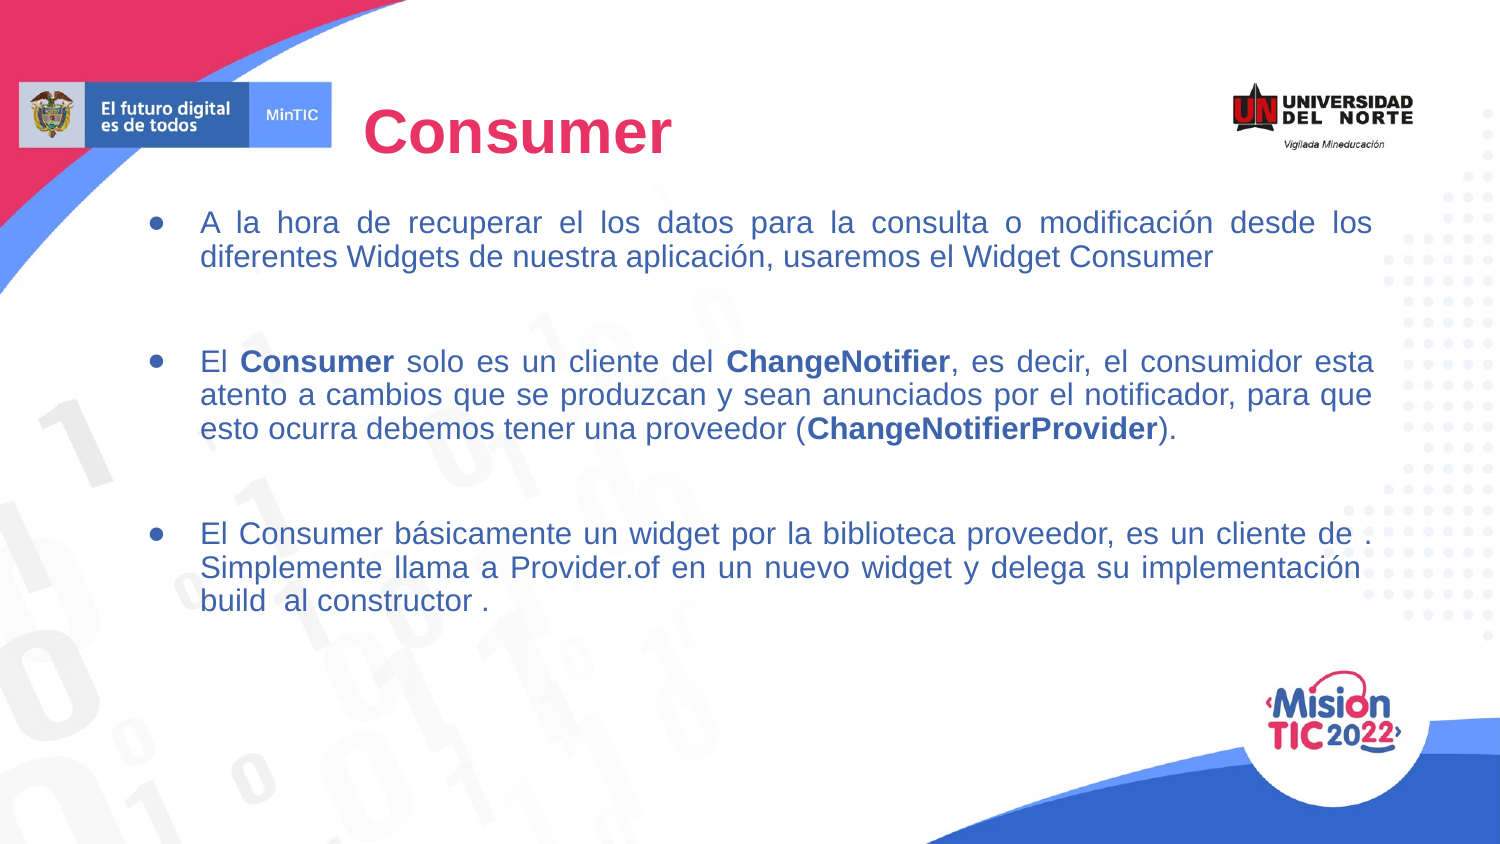

Consumer
A la hora de recuperar el los datos para la consulta o modificación desde los diferentes Widgets de nuestra aplicación, usaremos el Widget Consumer

El Consumer solo es un cliente del ChangeNotifier, es decir, el consumidor esta atento a cambios que se produzcan y sean anunciados por el notificador, para que esto ocurra debemos tener una proveedor (ChangeNotifierProvider).

El Consumer básicamente un widget por la biblioteca proveedor, es un cliente de . Simplemente llama a Provider.of en un nuevo widget y delega su implementación  build  al constructor .